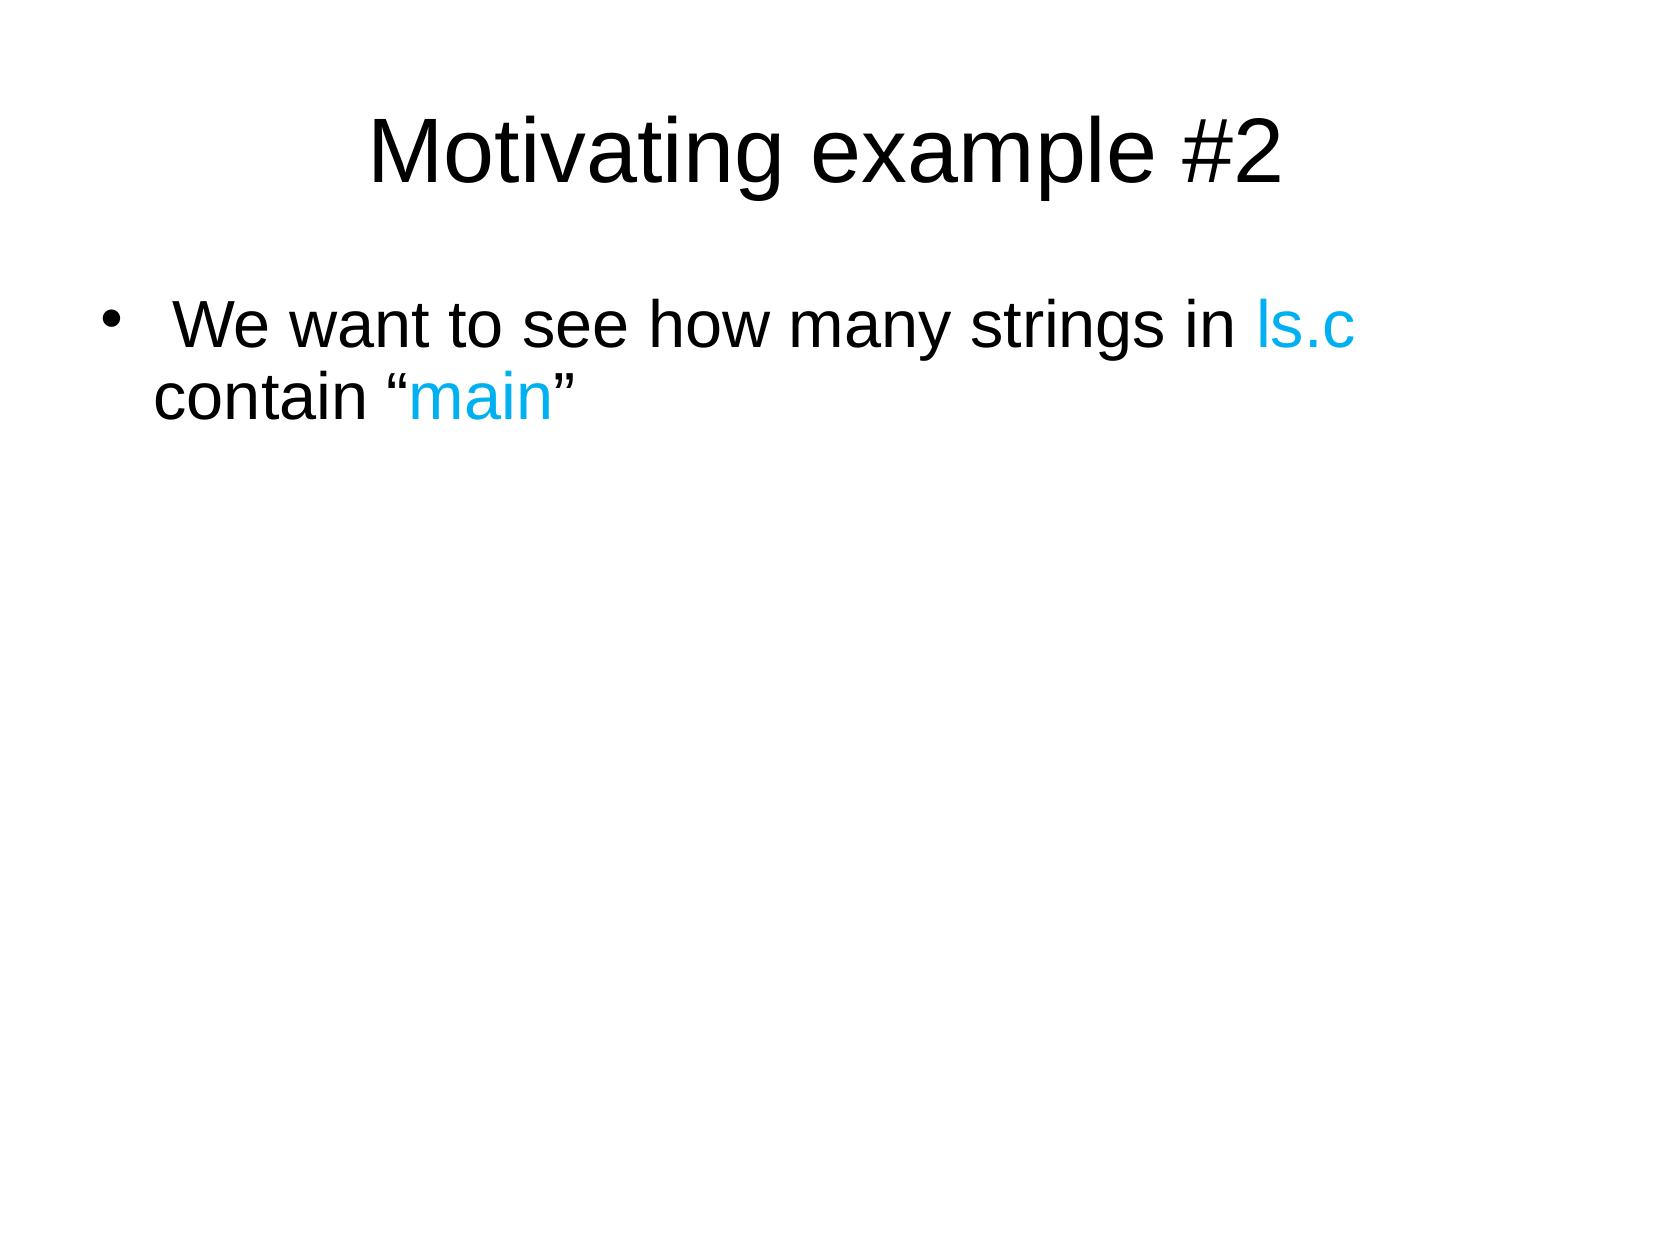

Motivating example #2
# We want to see how many strings in ls.c contain “main”